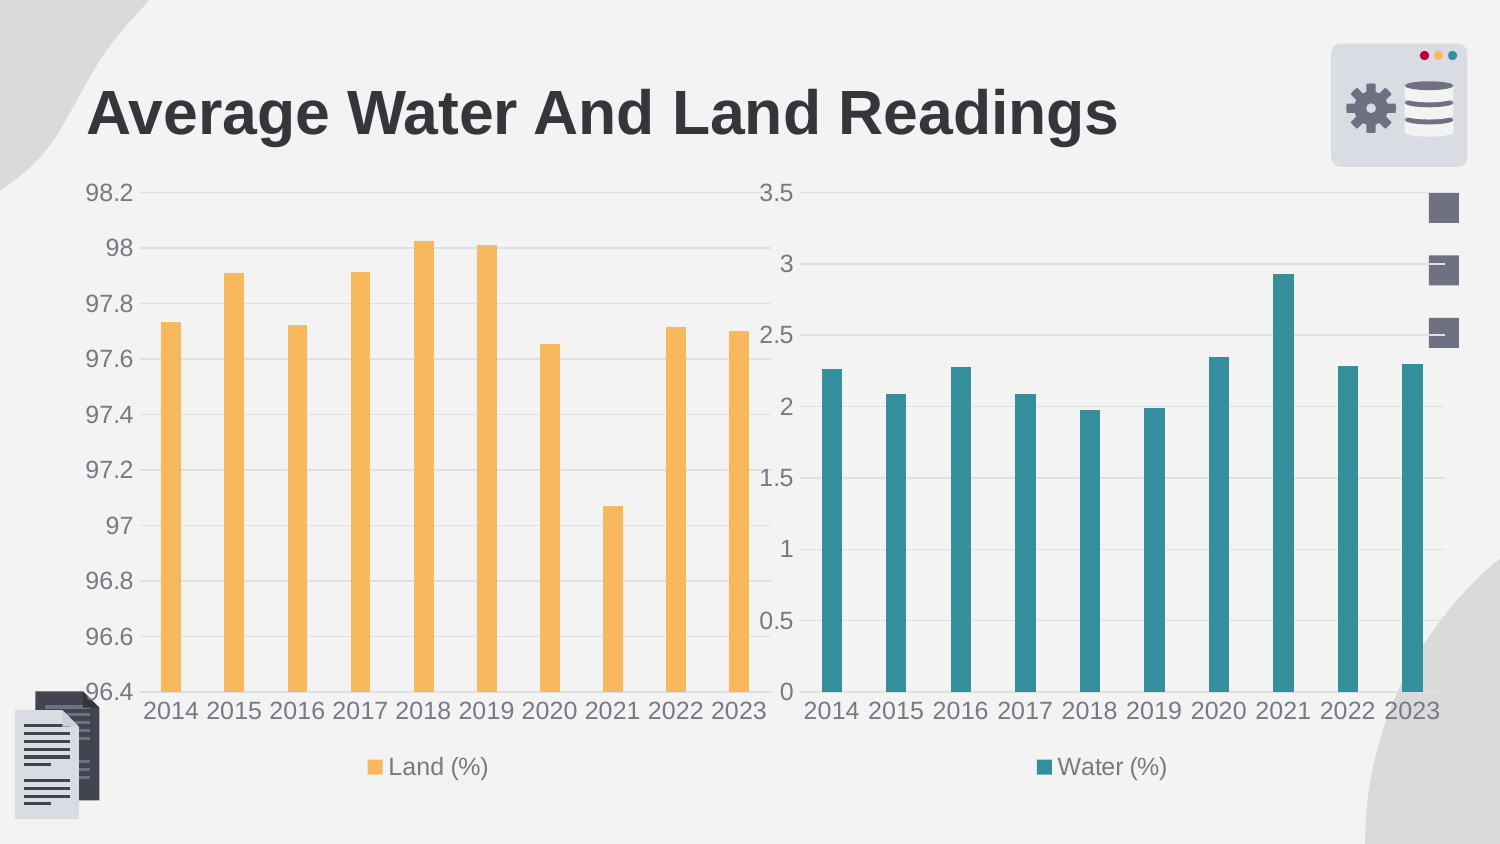

# Average Water And Land Readings

### Chart

| Category | Land (%) |
|---|---|
| 2014 | 97.734924 |
| 2015 | 97.910901 |
| 2016 | 97.721293 |
| 2017 | 97.912406 |
| 2018 | 98.024422 |
| 2019 | 98.009415 |
| 2020 | 97.655514 |
| 2021 | 97.07066 |
| 2022 | 97.717441 |
| 2023 | 97.701112 |

### Chart

| Category | Water (%) |
|---|---|
| 2014 | 2.265075 |
| 2015 | 2.089098 |
| 2016 | 2.278706 |
| 2017 | 2.087593 |
| 2018 | 1.975577 |
| 2019 | 1.990584 |
| 2020 | 2.344485 |
| 2021 | 2.929339 |
| 2022 | 2.282558 |
| 2023 | 2.298887 |